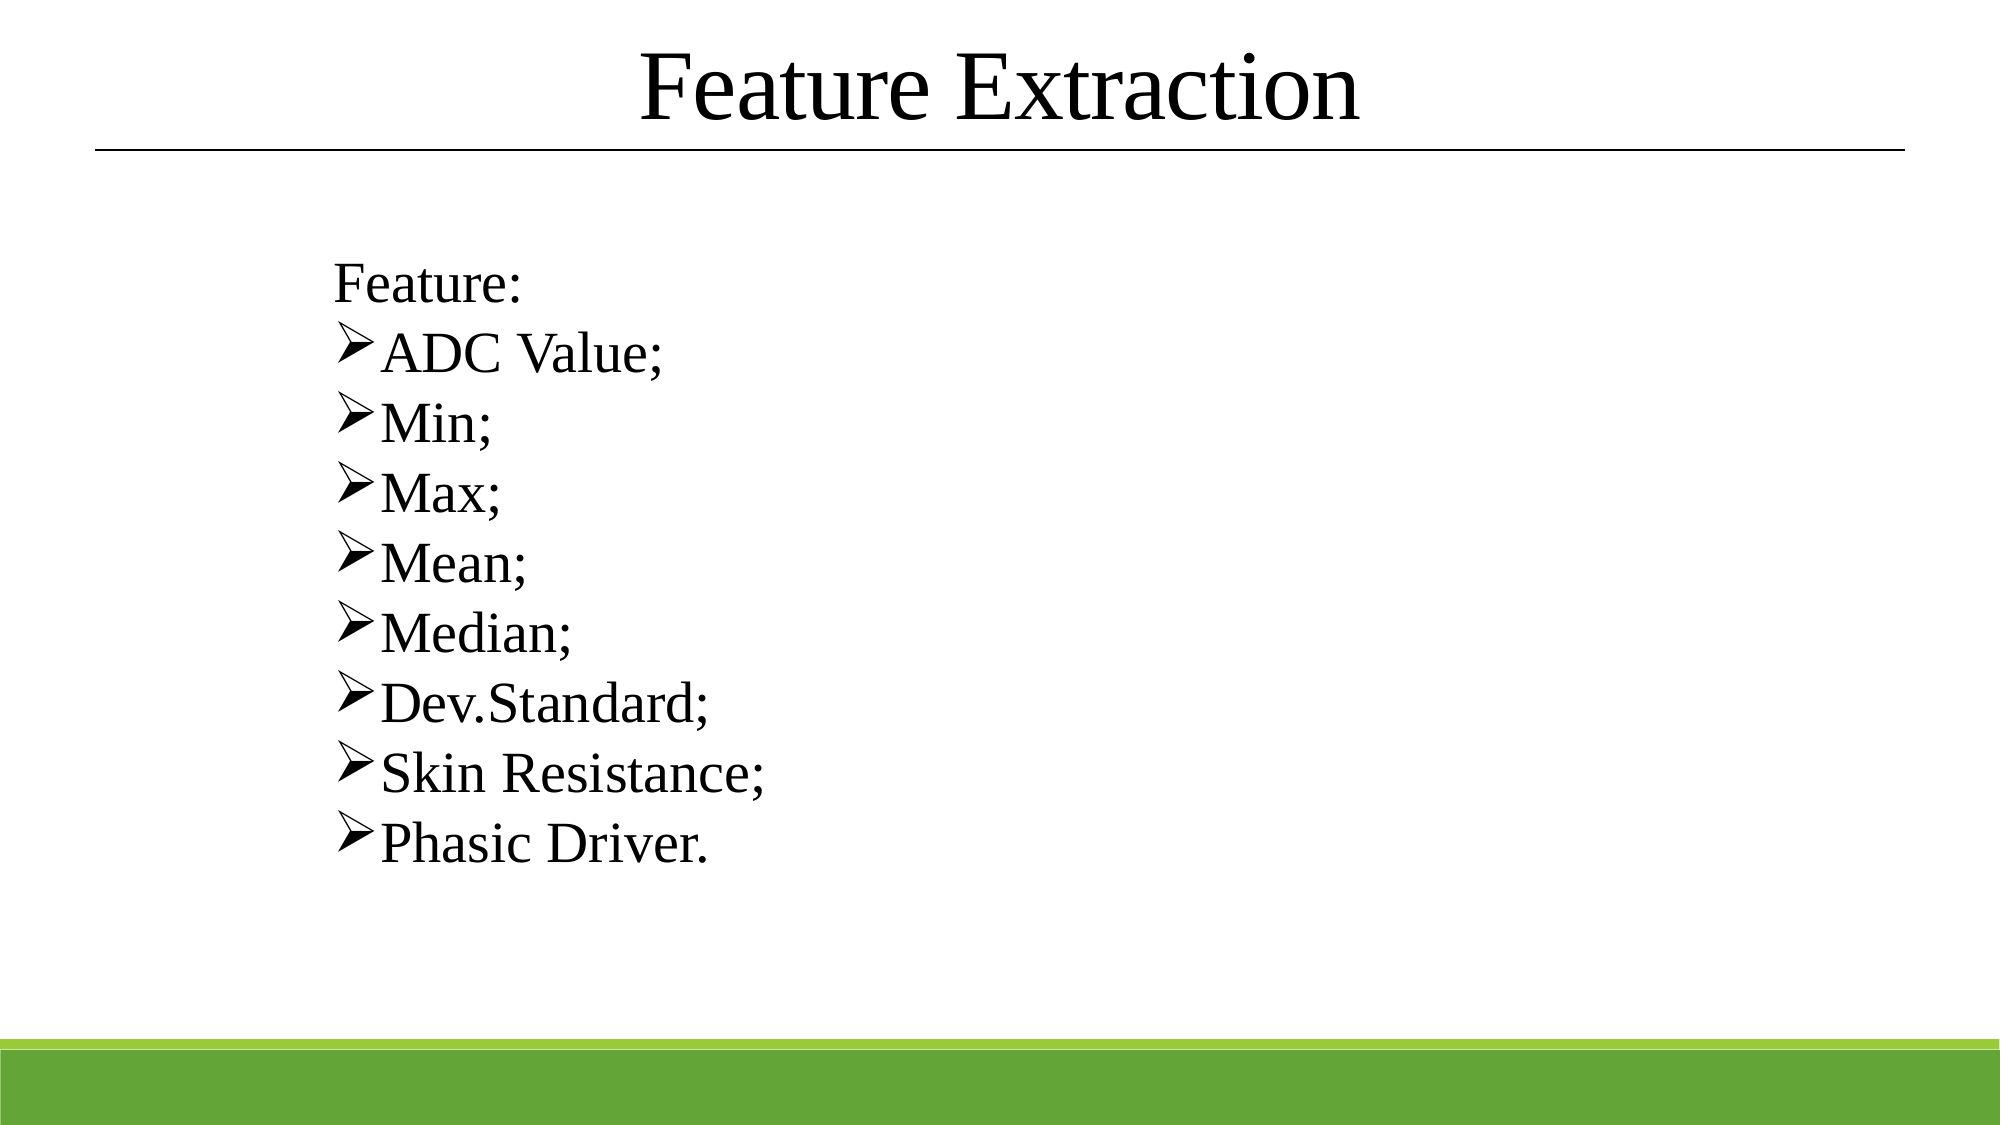

Feature Extraction
Feature:
ADC Value;
Min;
Max;
Mean;
Median;
Dev.Standard;
Skin Resistance;
Phasic Driver.